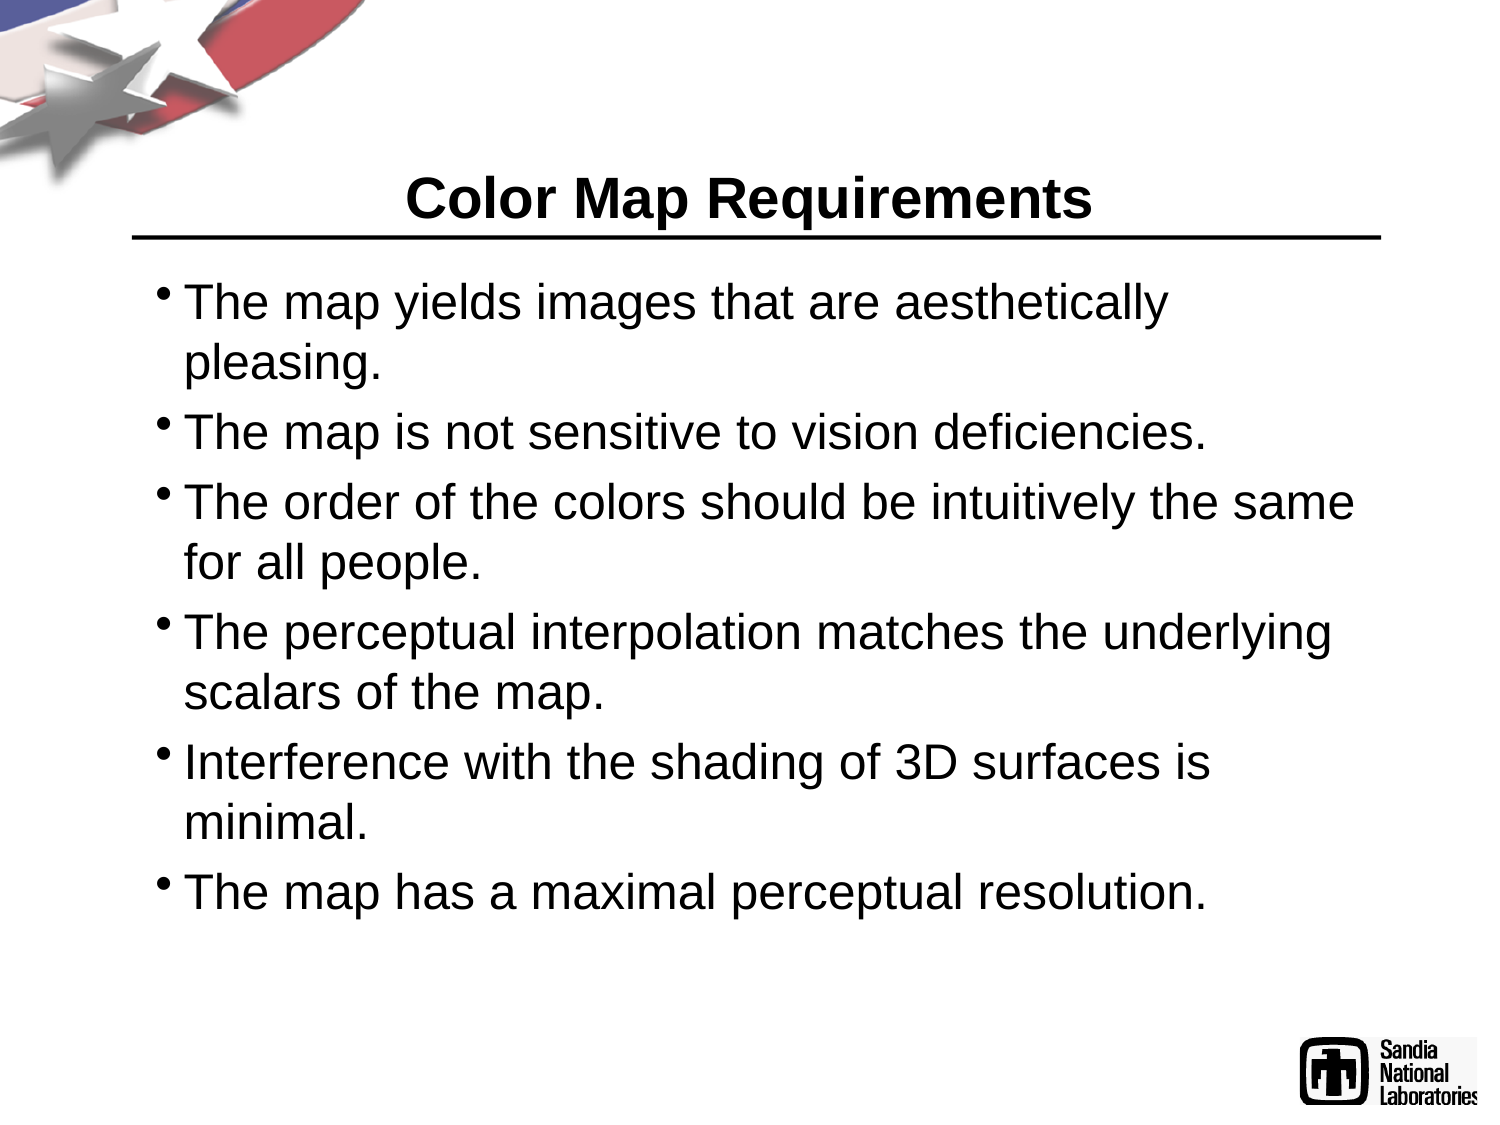

# Color Map Requirements
The map yields images that are aesthetically pleasing.
The map is not sensitive to vision deficiencies.
The order of the colors should be intuitively the same for all people.
The perceptual interpolation matches the underlying scalars of the map.
Interference with the shading of 3D surfaces is minimal.
The map has a maximal perceptual resolution.